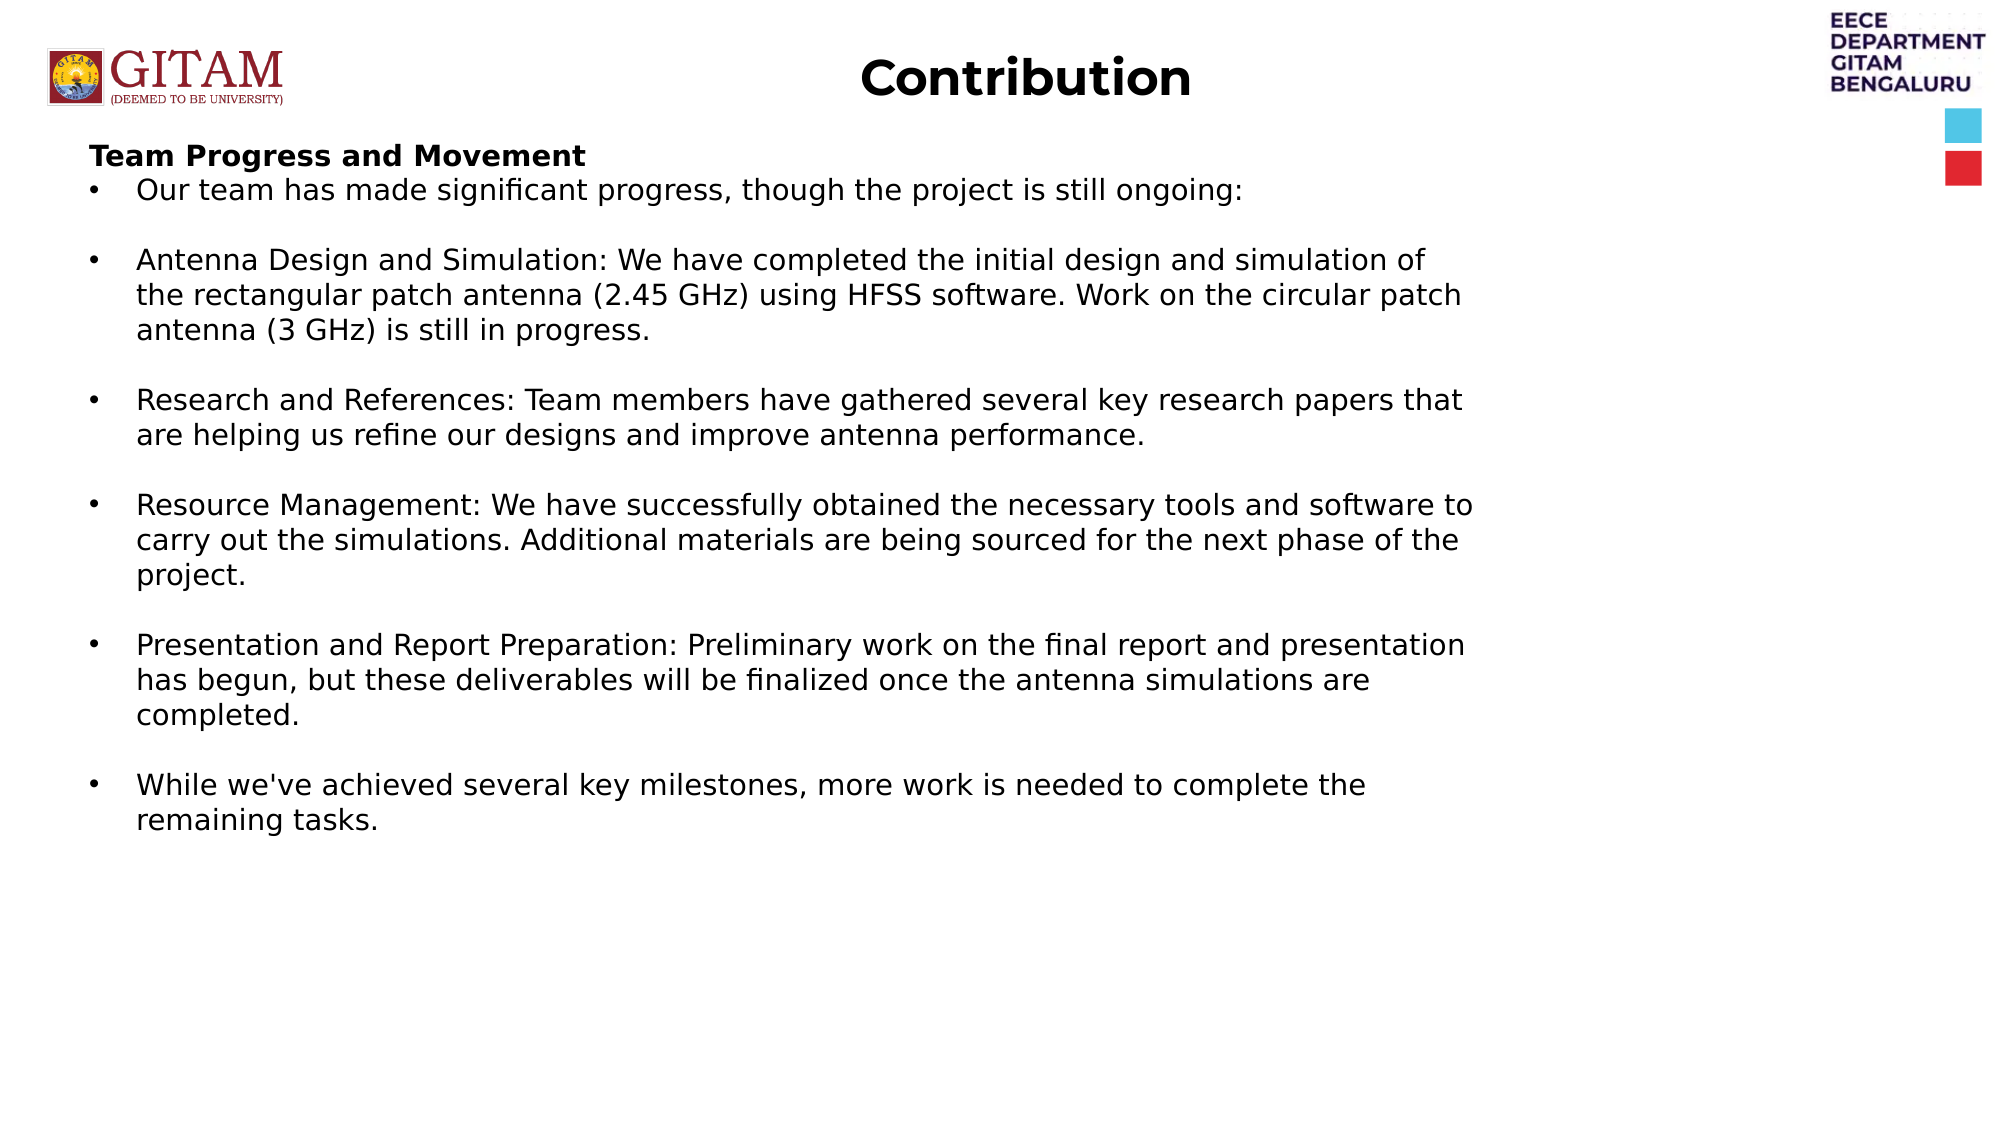

Contribution
Team Progress and Movement
Our team has made significant progress, though the project is still ongoing:

Antenna Design and Simulation: We have completed the initial design and simulation of the rectangular patch antenna (2.45 GHz) using HFSS software. Work on the circular patch antenna (3 GHz) is still in progress.

Research and References: Team members have gathered several key research papers that are helping us refine our designs and improve antenna performance.

Resource Management: We have successfully obtained the necessary tools and software to carry out the simulations. Additional materials are being sourced for the next phase of the project.

Presentation and Report Preparation: Preliminary work on the final report and presentation has begun, but these deliverables will be finalized once the antenna simulations are completed.

While we've achieved several key milestones, more work is needed to complete the remaining tasks.

18